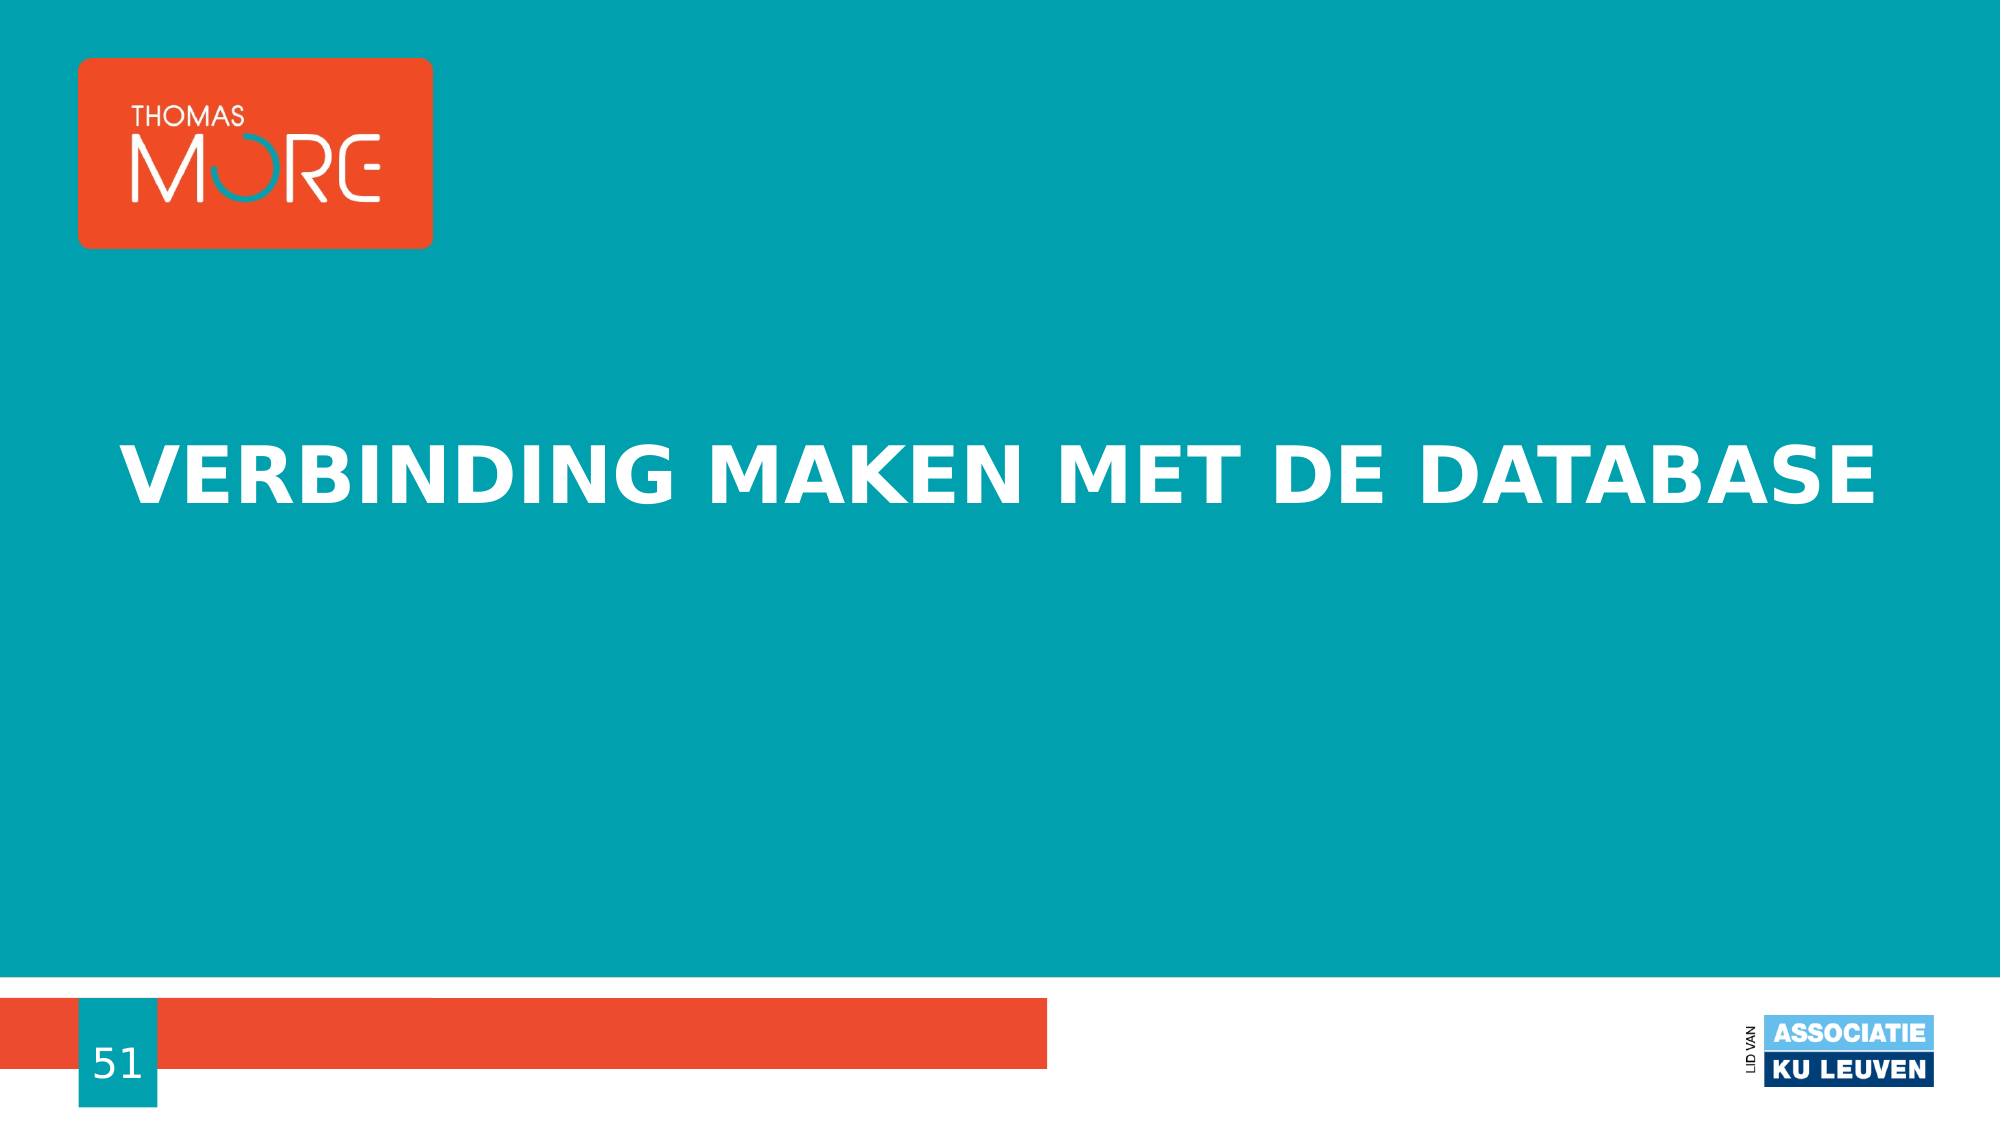

# Verbinding maken met de database

51